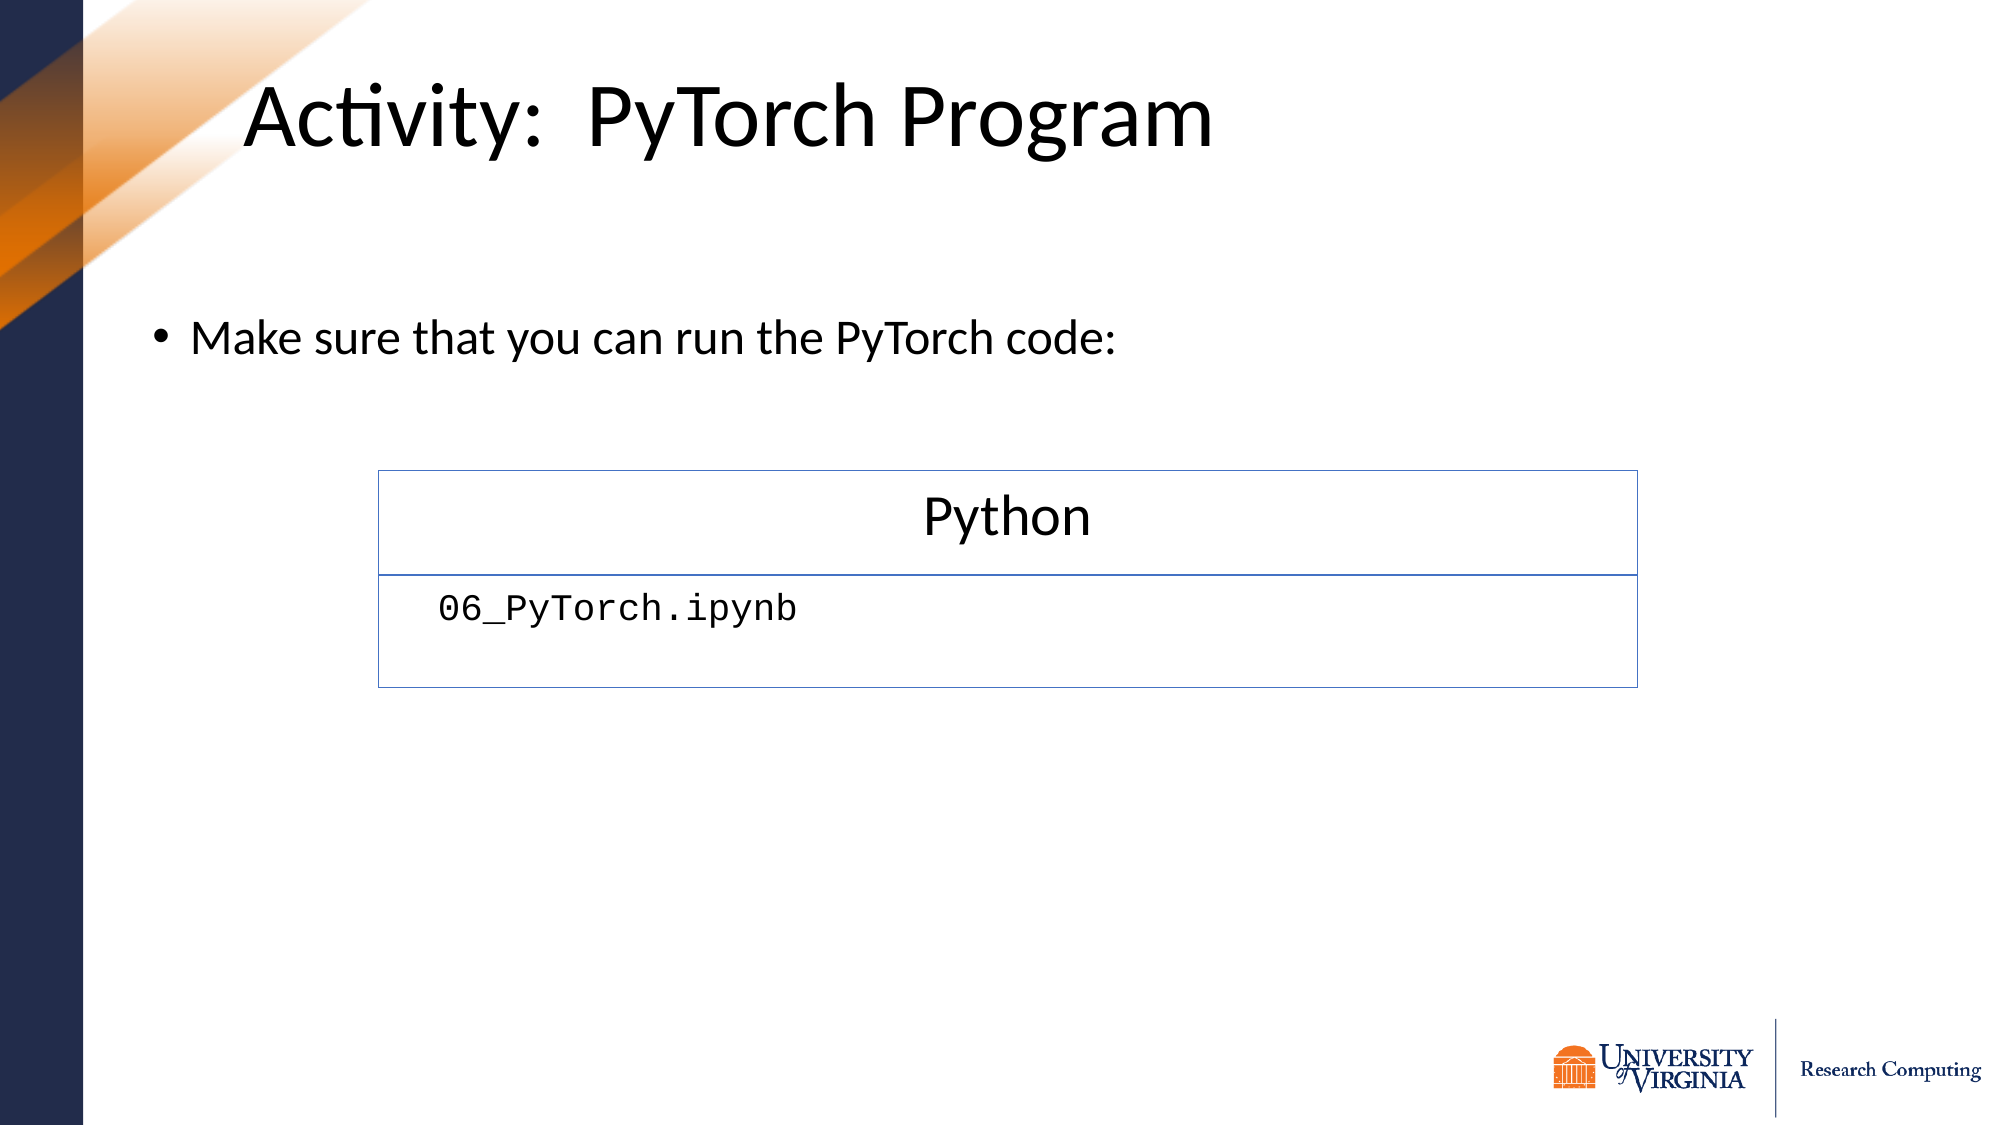

# Activity:  PyTorch Program
Make sure that you can run the PyTorch code:
Python
06_PyTorch.ipynb